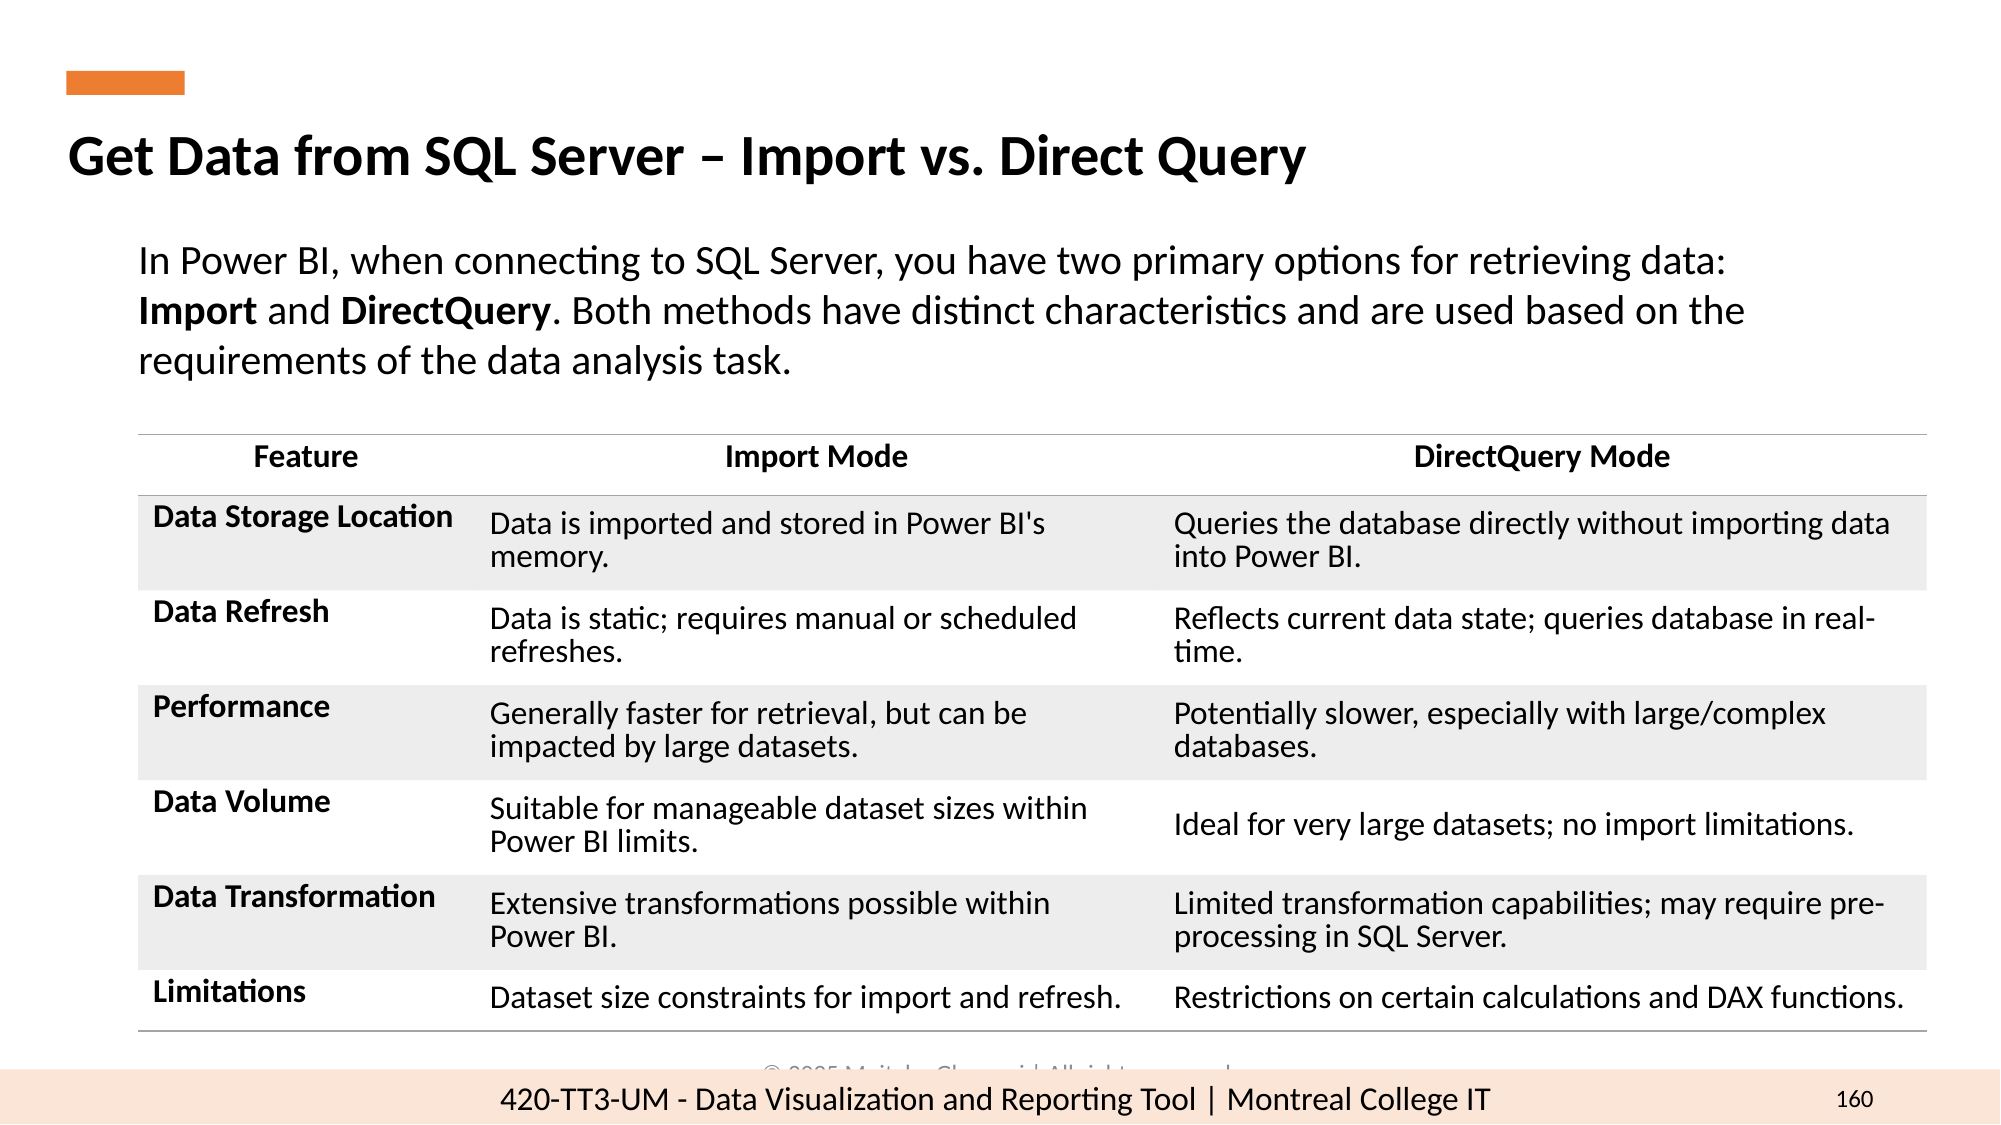

Get Data from SQL Server – Import vs. Direct Query
In Power BI, when connecting to SQL Server, you have two primary options for retrieving data:
Import and DirectQuery. Both methods have distinct characteristics and are used based on the requirements of the data analysis task.
| Feature | Import Mode | DirectQuery Mode |
| --- | --- | --- |
| Data Storage Location | Data is imported and stored in Power BI's memory. | Queries the database directly without importing data into Power BI. |
| Data Refresh | Data is static; requires manual or scheduled refreshes. | Reflects current data state; queries database in real-time. |
| Performance | Generally faster for retrieval, but can be impacted by large datasets. | Potentially slower, especially with large/complex databases. |
| Data Volume | Suitable for manageable dataset sizes within Power BI limits. | Ideal for very large datasets; no import limitations. |
| Data Transformation | Extensive transformations possible within Power BI. | Limited transformation capabilities; may require pre-processing in SQL Server. |
| Limitations | Dataset size constraints for import and refresh. | Restrictions on certain calculations and DAX functions. |
© 2025 Mojtaba Ghasemi | All rights reserved.
160
420-TT3-UM - Data Visualization and Reporting Tool | Montreal College IT